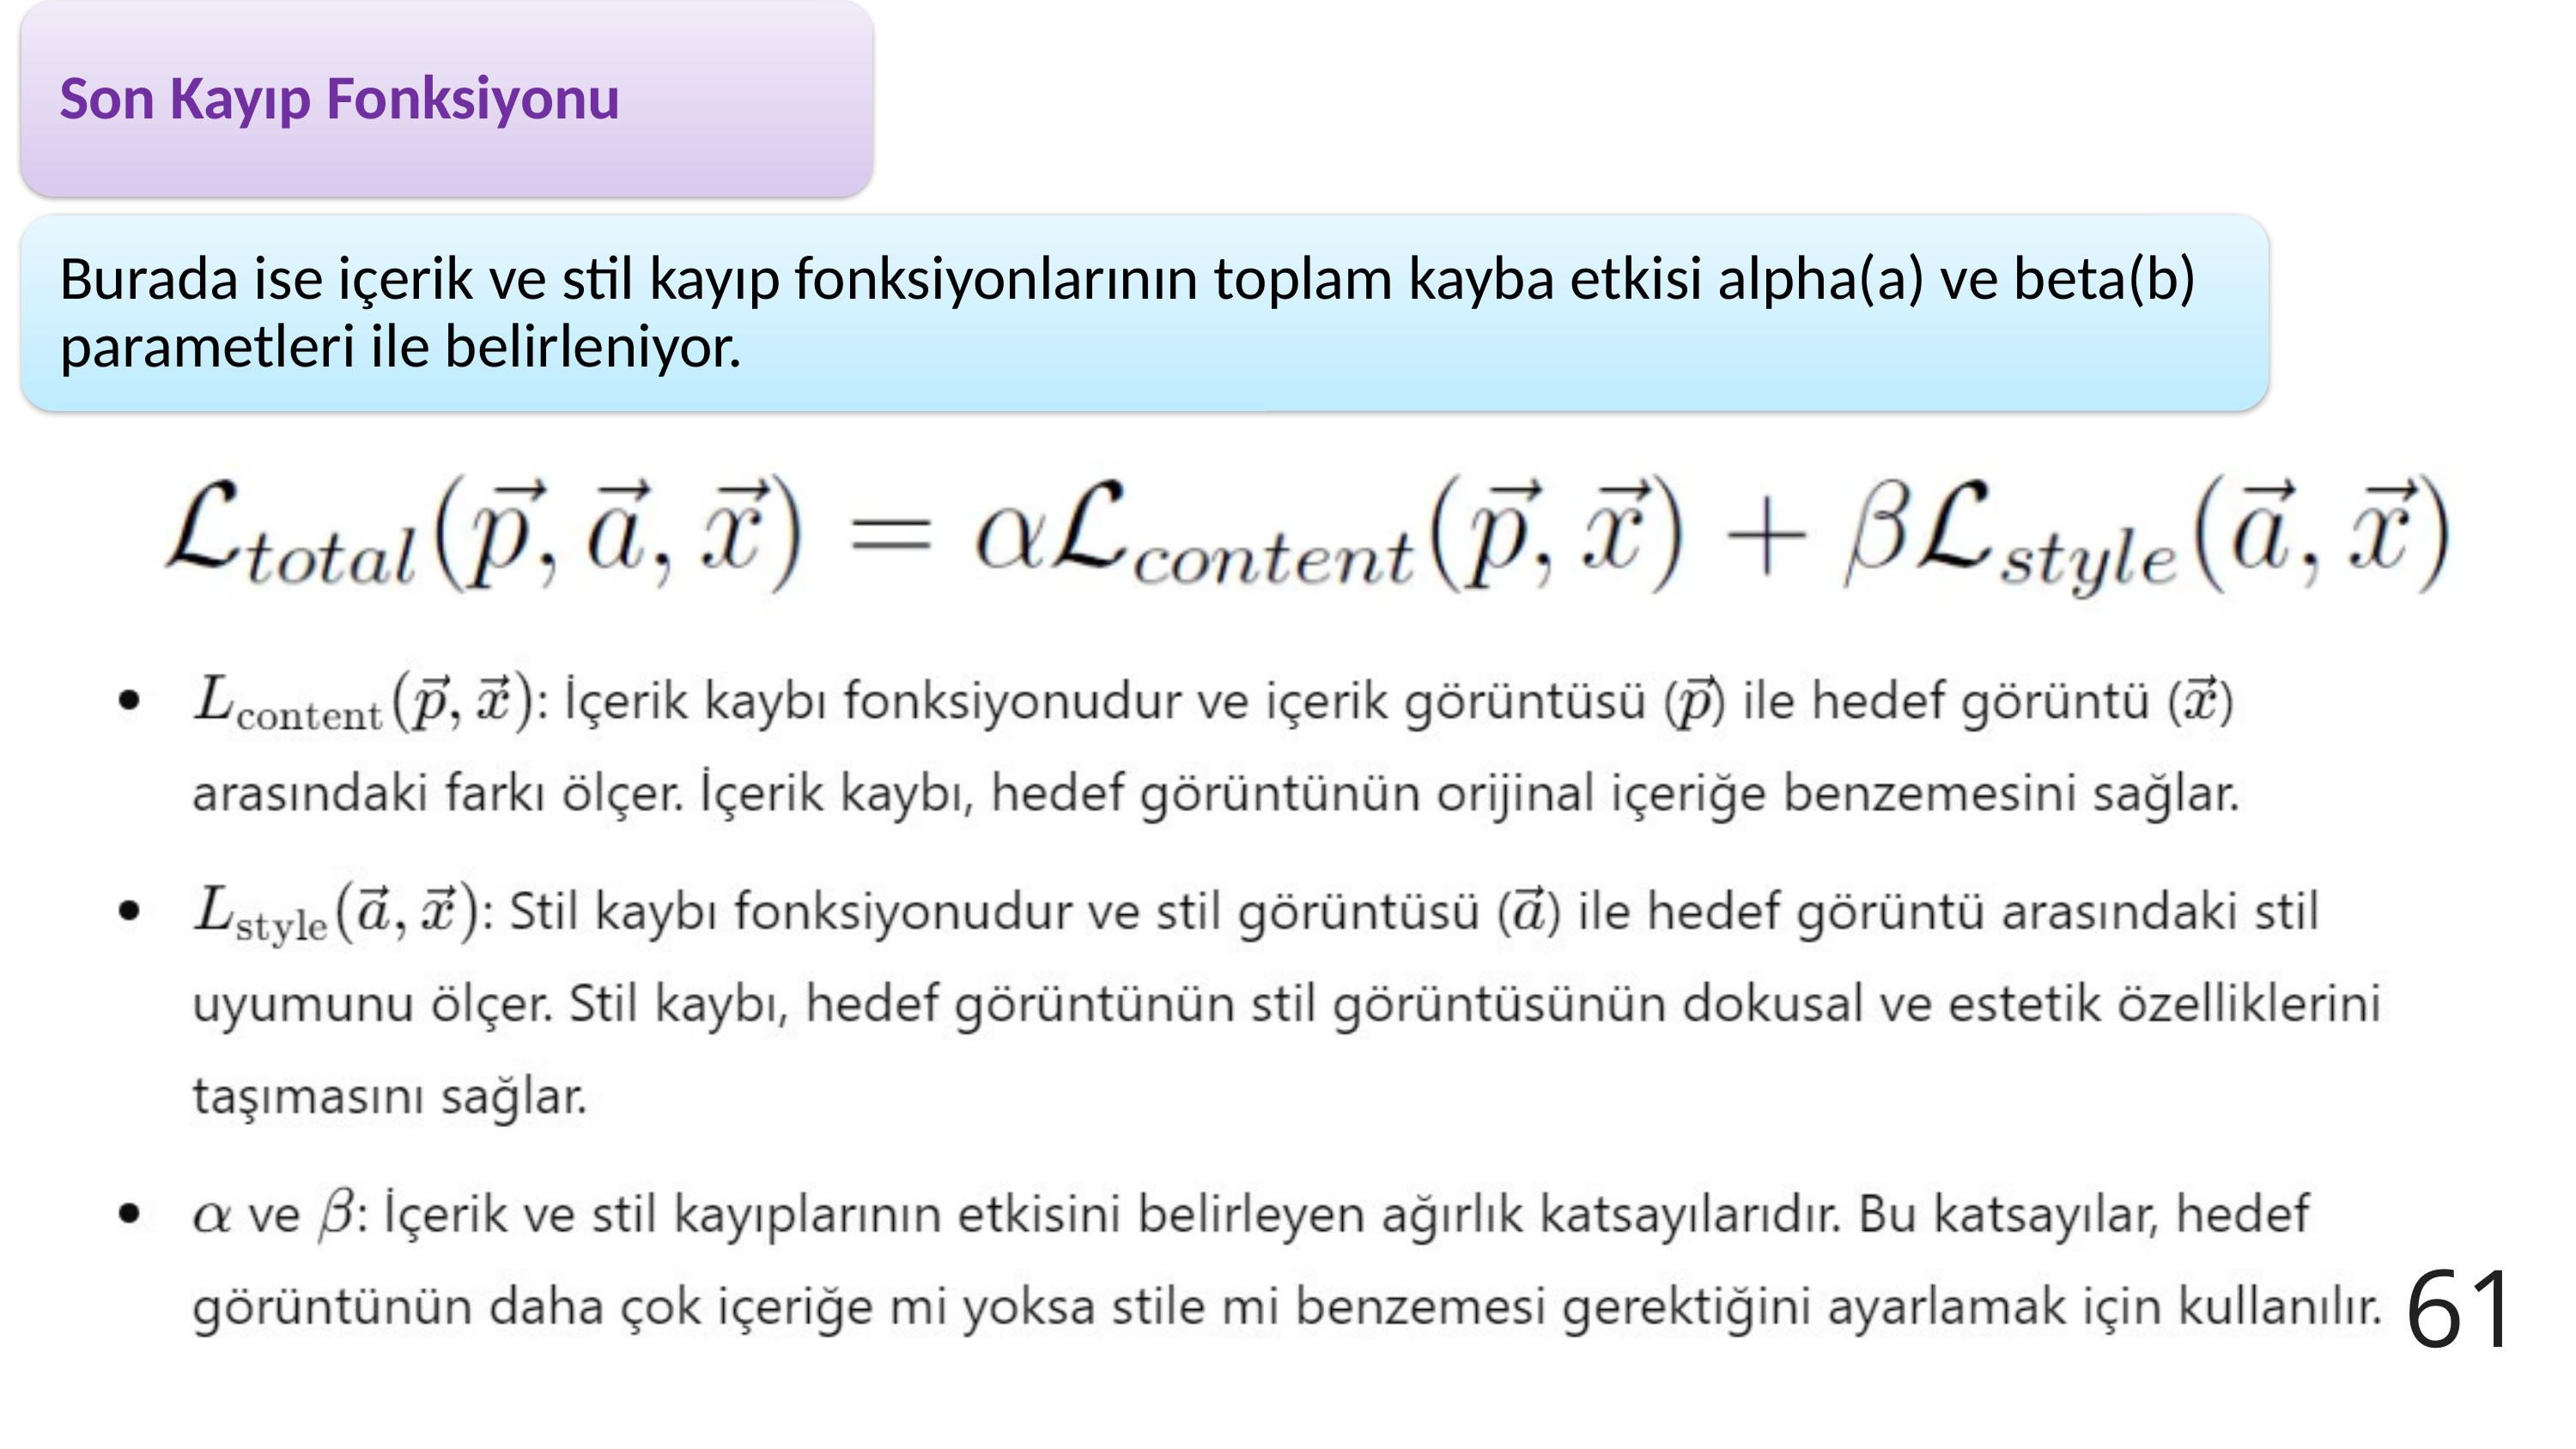

Son Kayıp Fonksiyonu
Burada ise içerik ve stil kayıp fonksiyonlarının toplam kayba etkisi alpha(a) ve beta(b) parametleri ile belirleniyor.

61
61